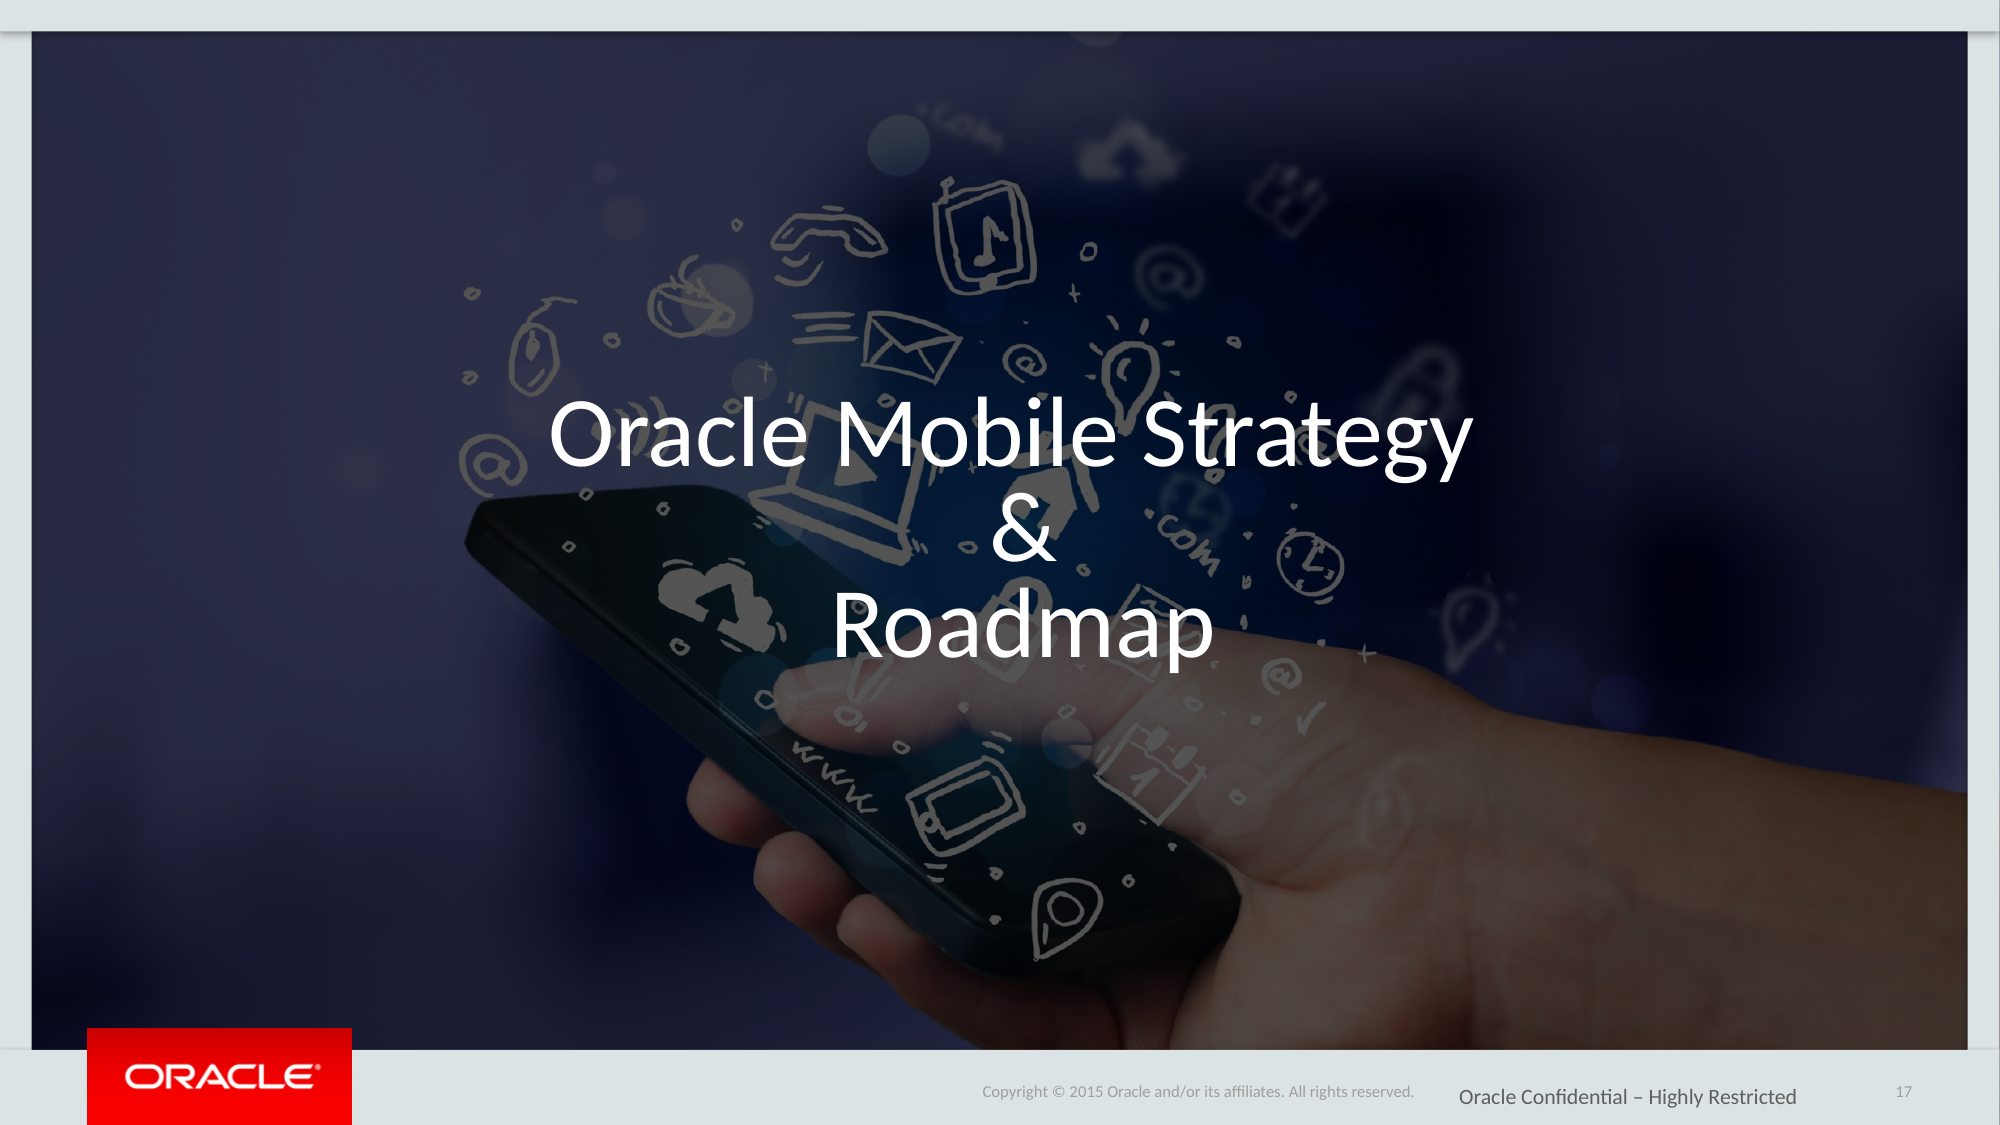

# Oracle Mobile Strategy & Roadmap
17